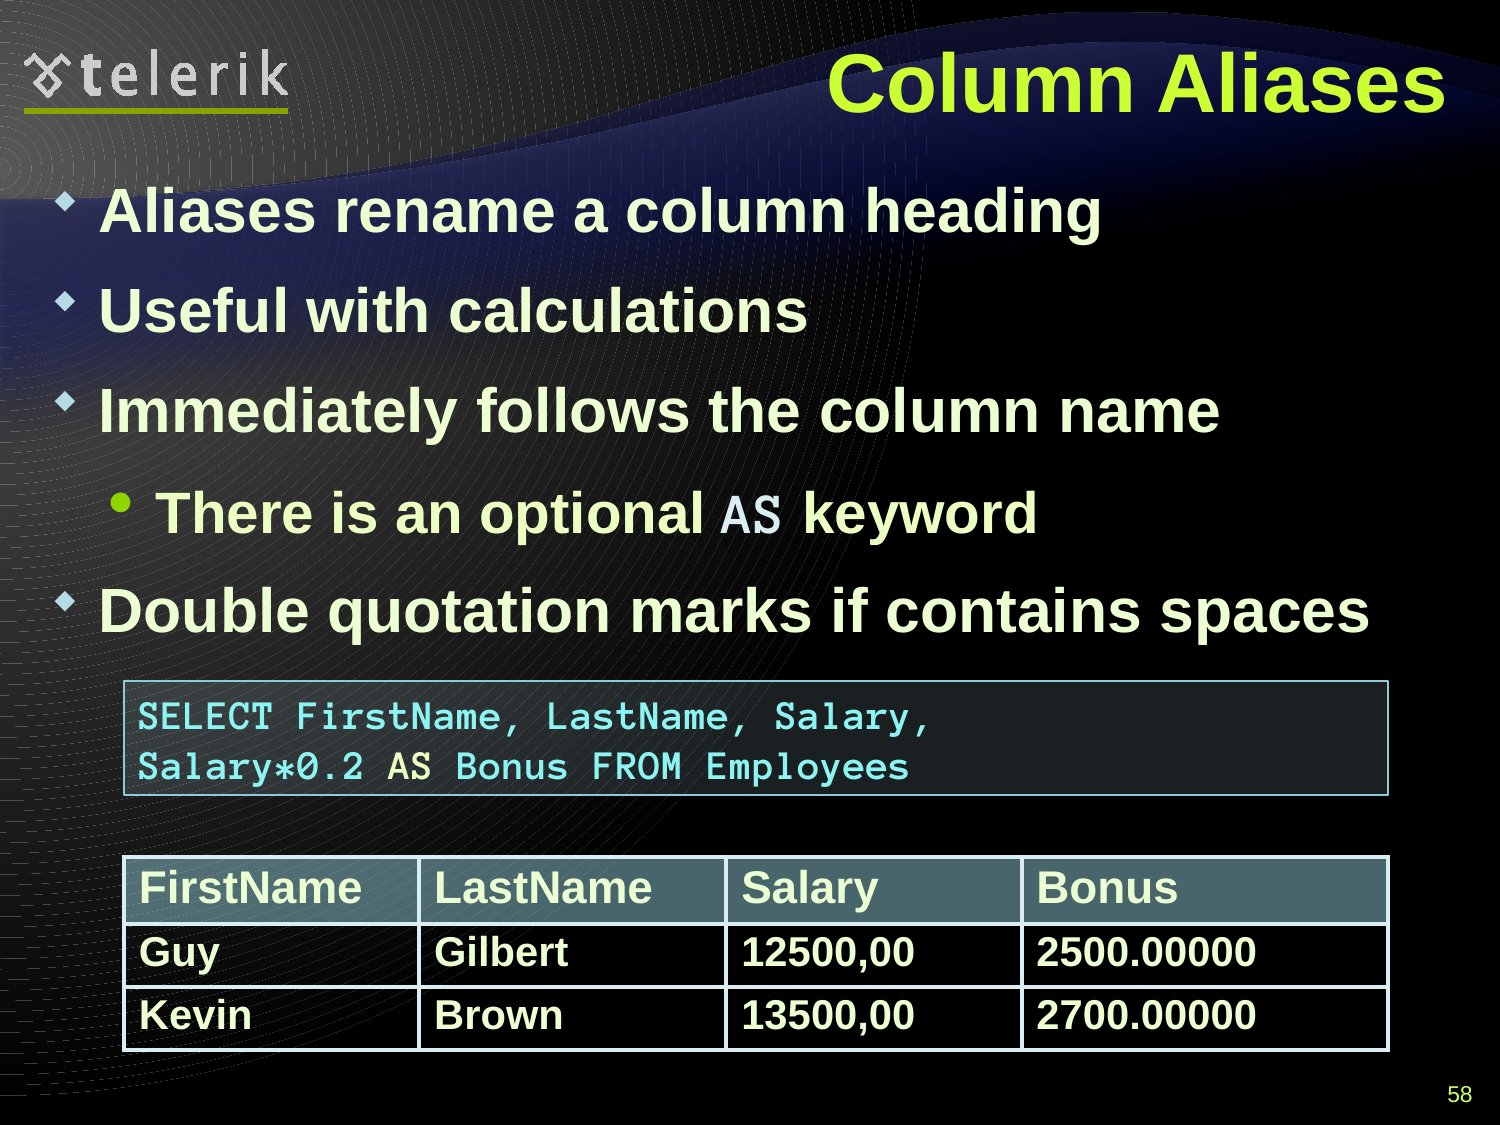

# Column Aliases
Aliases rename a column heading
Useful with calculations
Immediately follows the column name
There is an optional AS keyword
Double quotation marks if contains spaces
SELECT FirstName, LastName, Salary,
Salary*0.2 AS Bonus FROM Employees
| FirstName | LastName | Salary | Bonus |
| --- | --- | --- | --- |
| Guy | Gilbert | 12500,00 | 2500.00000 |
| Kevin | Brown | 13500,00 | 2700.00000 |
58